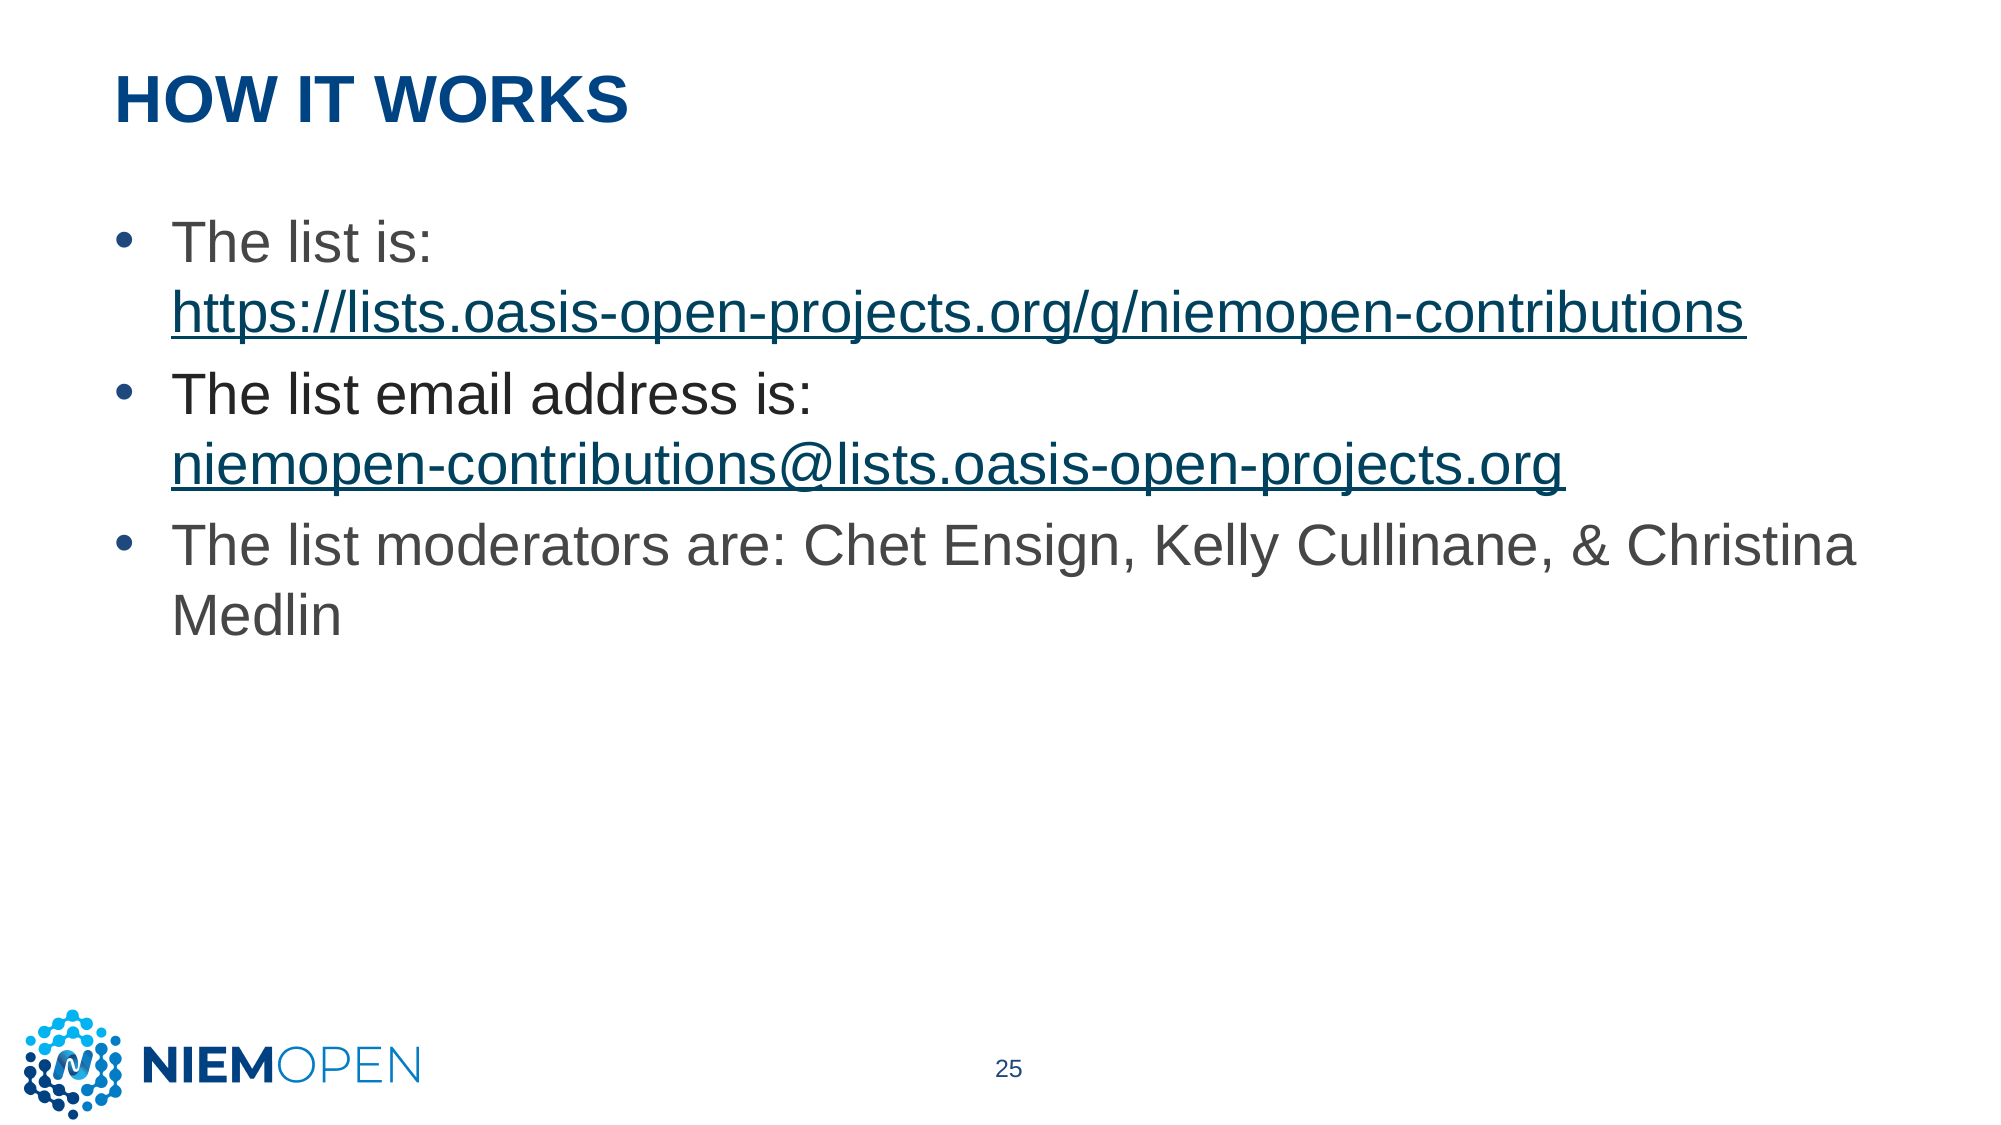

# How it works
The list is:  https://lists.oasis-open-projects.org/g/niemopen-contributions
The list email address is:  niemopen-contributions@lists.oasis-open-projects.org
The list moderators are: Chet Ensign, Kelly Cullinane, & Christina Medlin
25